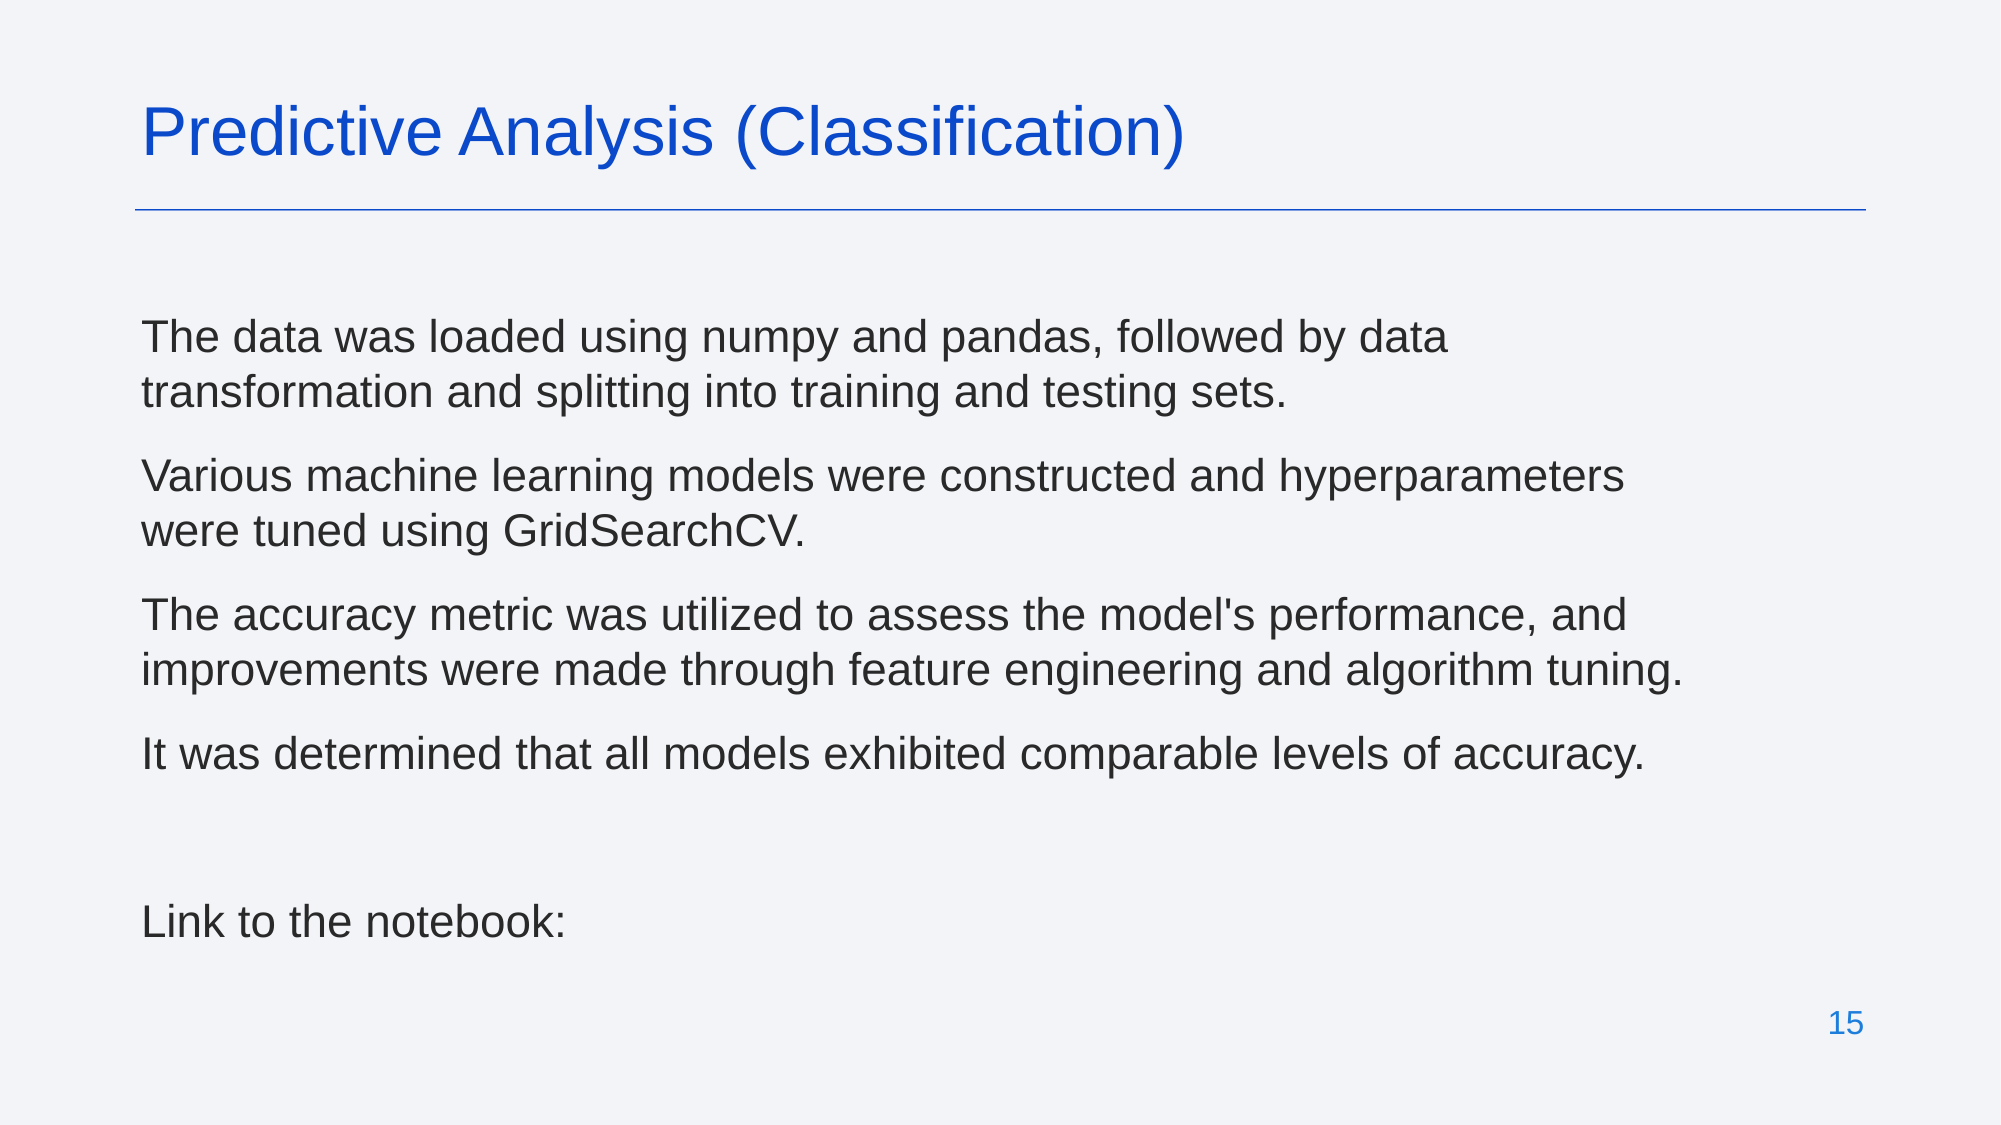

Predictive Analysis (Classification)
The data was loaded using numpy and pandas, followed by data transformation and splitting into training and testing sets.
Various machine learning models were constructed and hyperparameters were tuned using GridSearchCV.
The accuracy metric was utilized to assess the model's performance, and improvements were made through feature engineering and algorithm tuning.
It was determined that all models exhibited comparable levels of accuracy.

Link to the notebook:
15